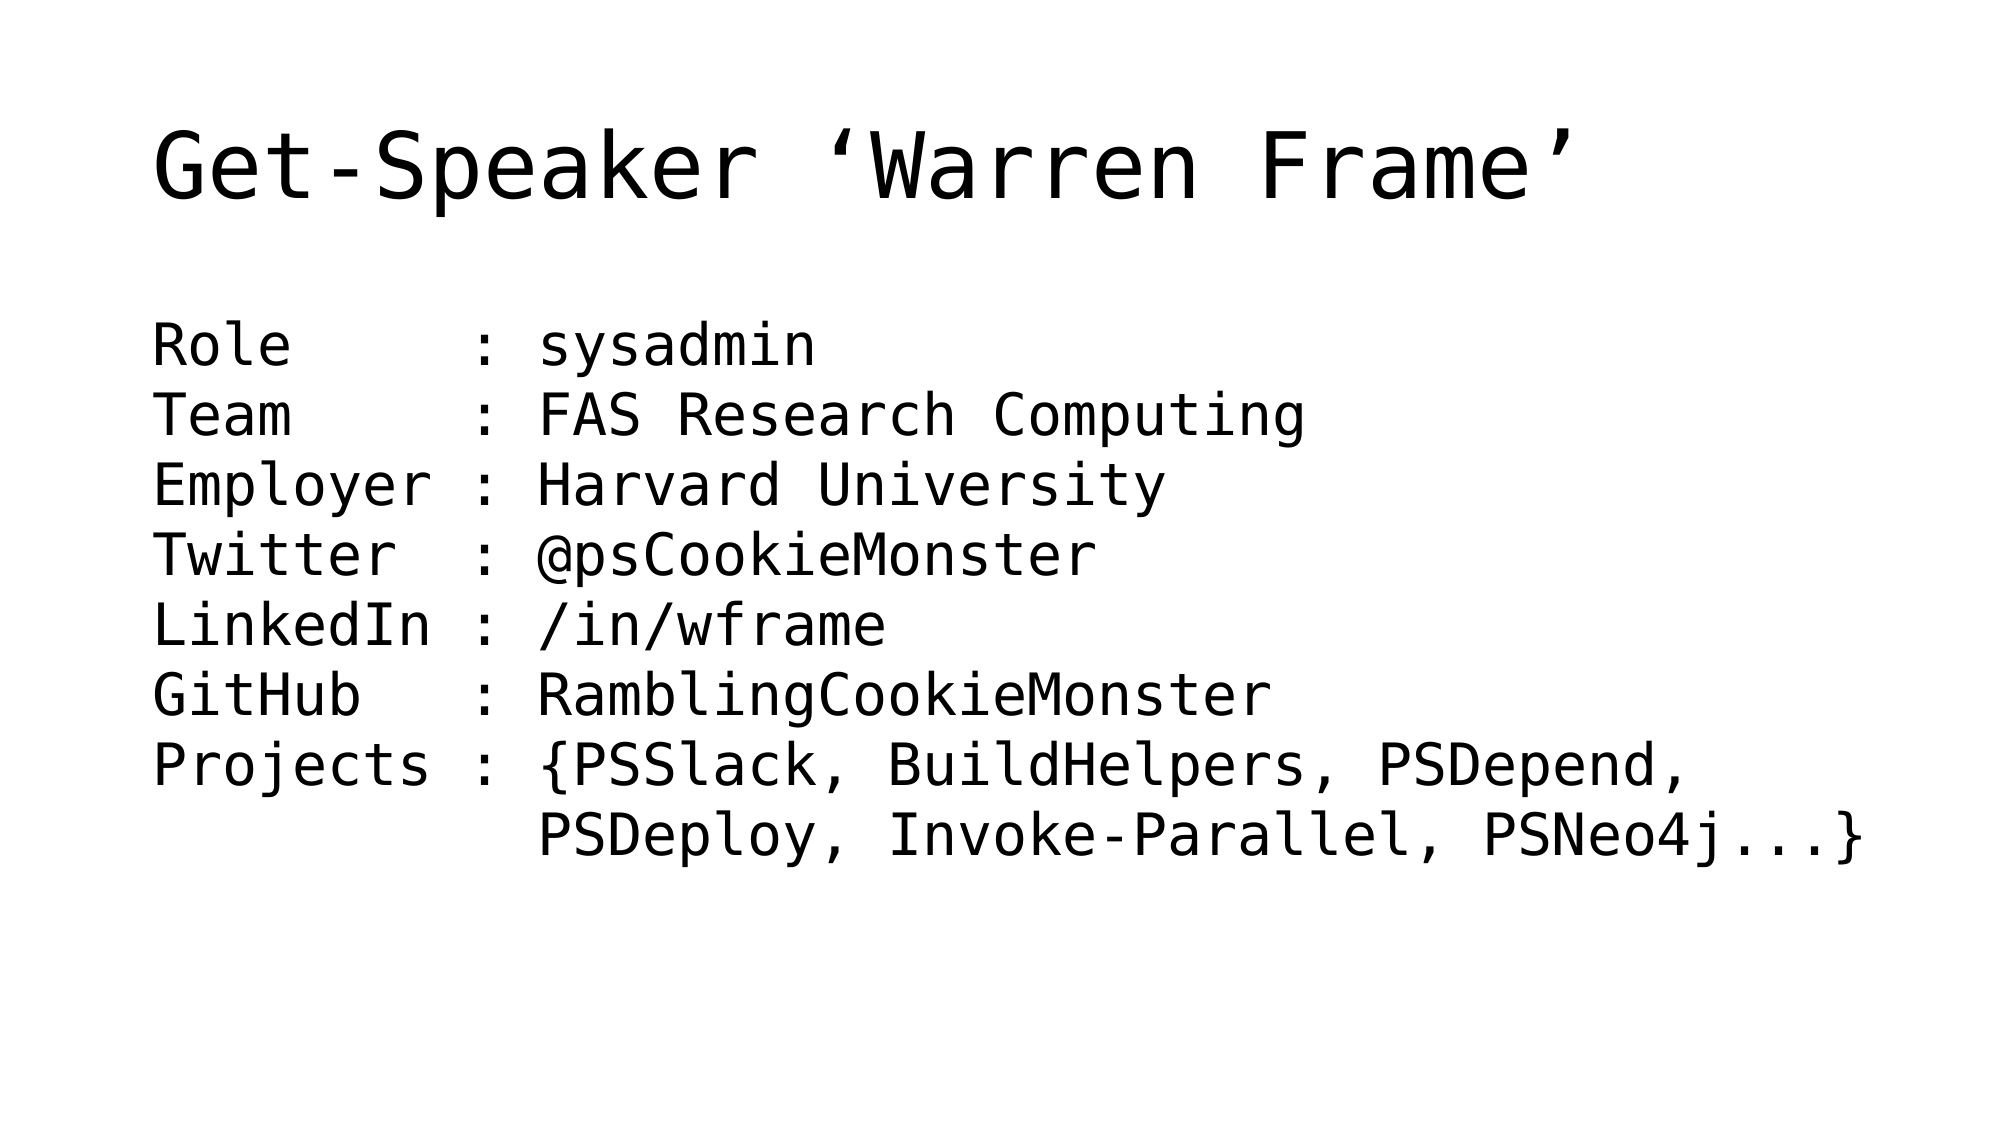

# Get-Speaker ‘Warren Frame’
Role     : sysadmin
Team     : FAS Research Computing
Employer : Harvard University
Twitter  : @psCookieMonster
LinkedIn : /in/wframe
GitHub   : RamblingCookieMonster
Projects : {PSSlack, BuildHelpers, PSDepend,
           PSDeploy, Invoke-Parallel, PSNeo4j...}